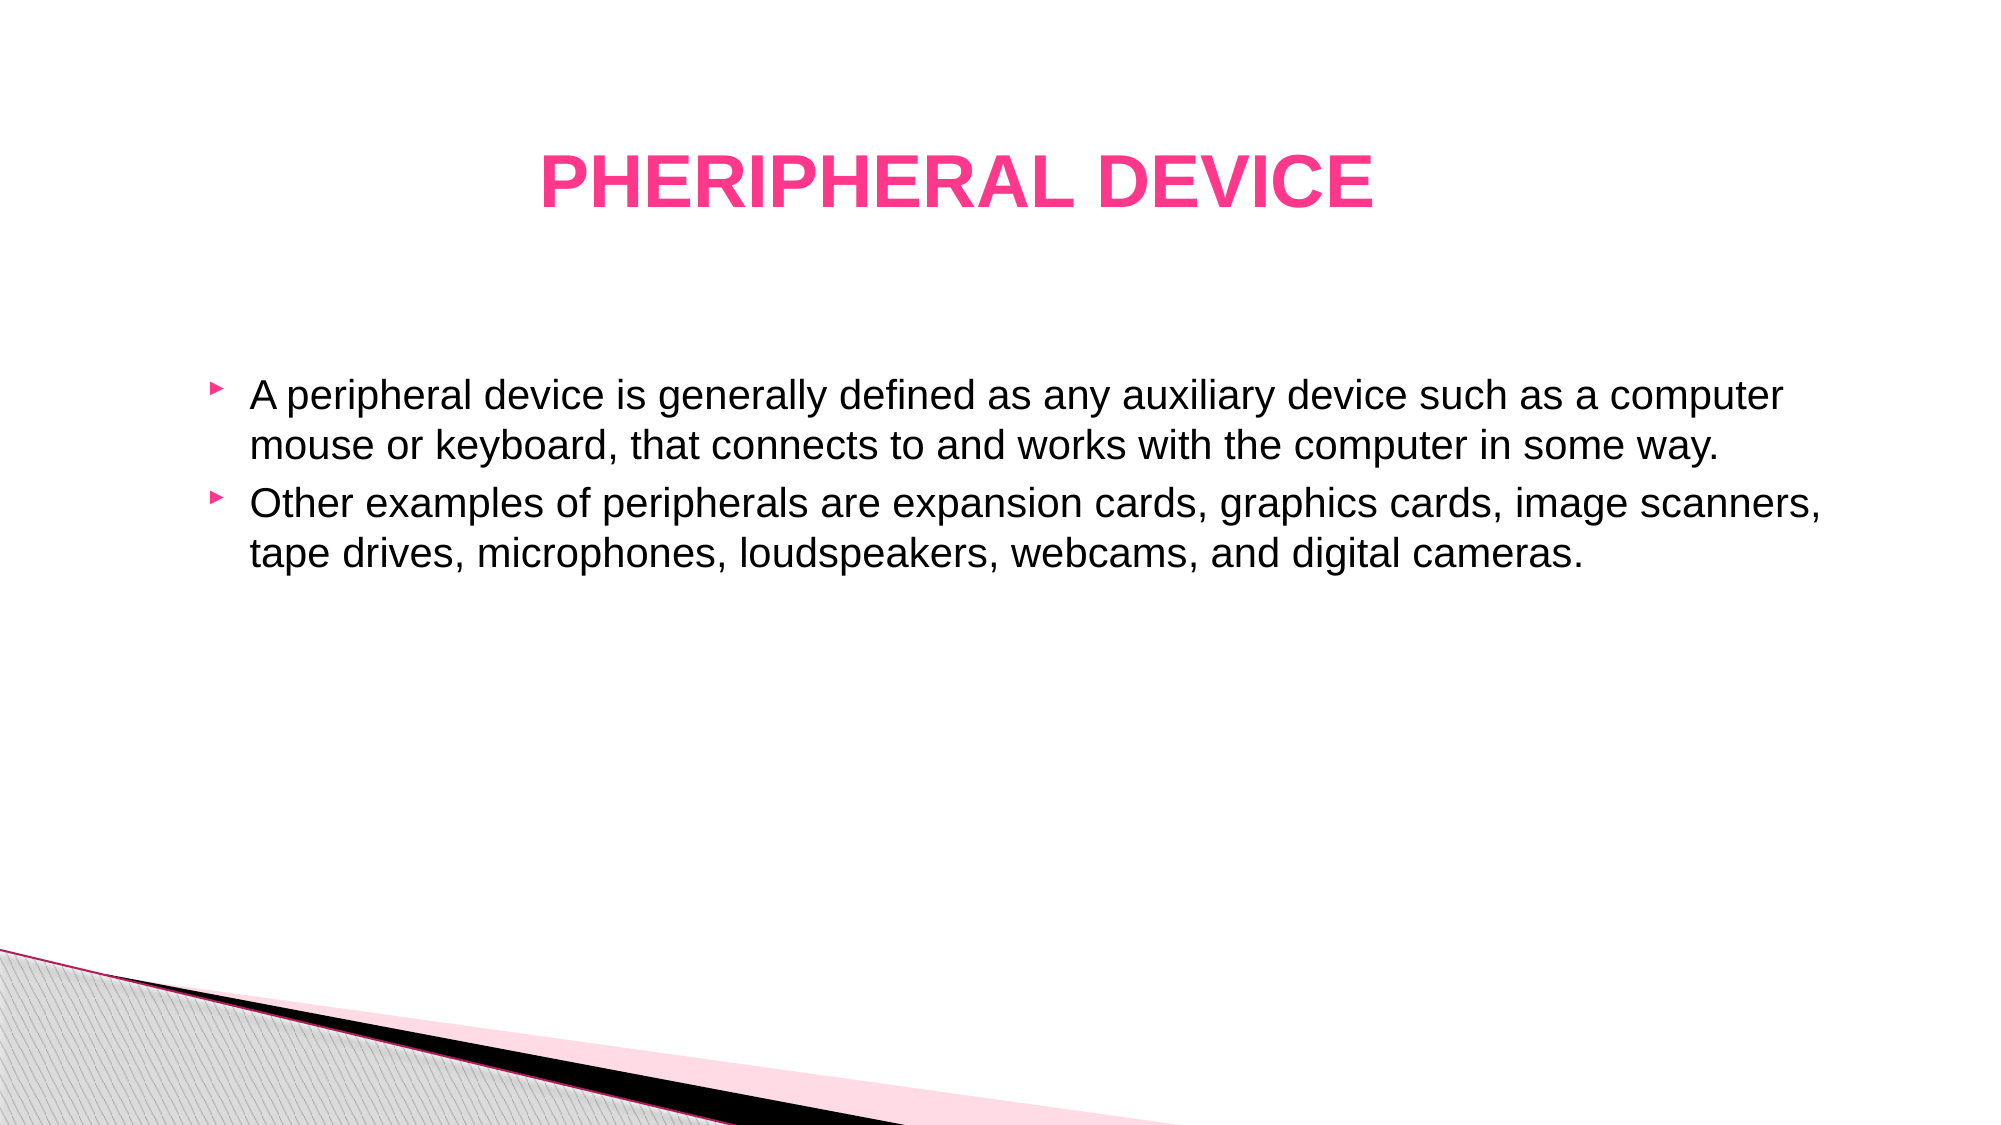

PHERIPHERAL DEVICE
A peripheral device is generally defined as any auxiliary device such as a computer mouse or keyboard, that connects to and works with the computer in some way.
Other examples of peripherals are expansion cards, graphics cards, image scanners, tape drives, microphones, loudspeakers, webcams, and digital cameras.